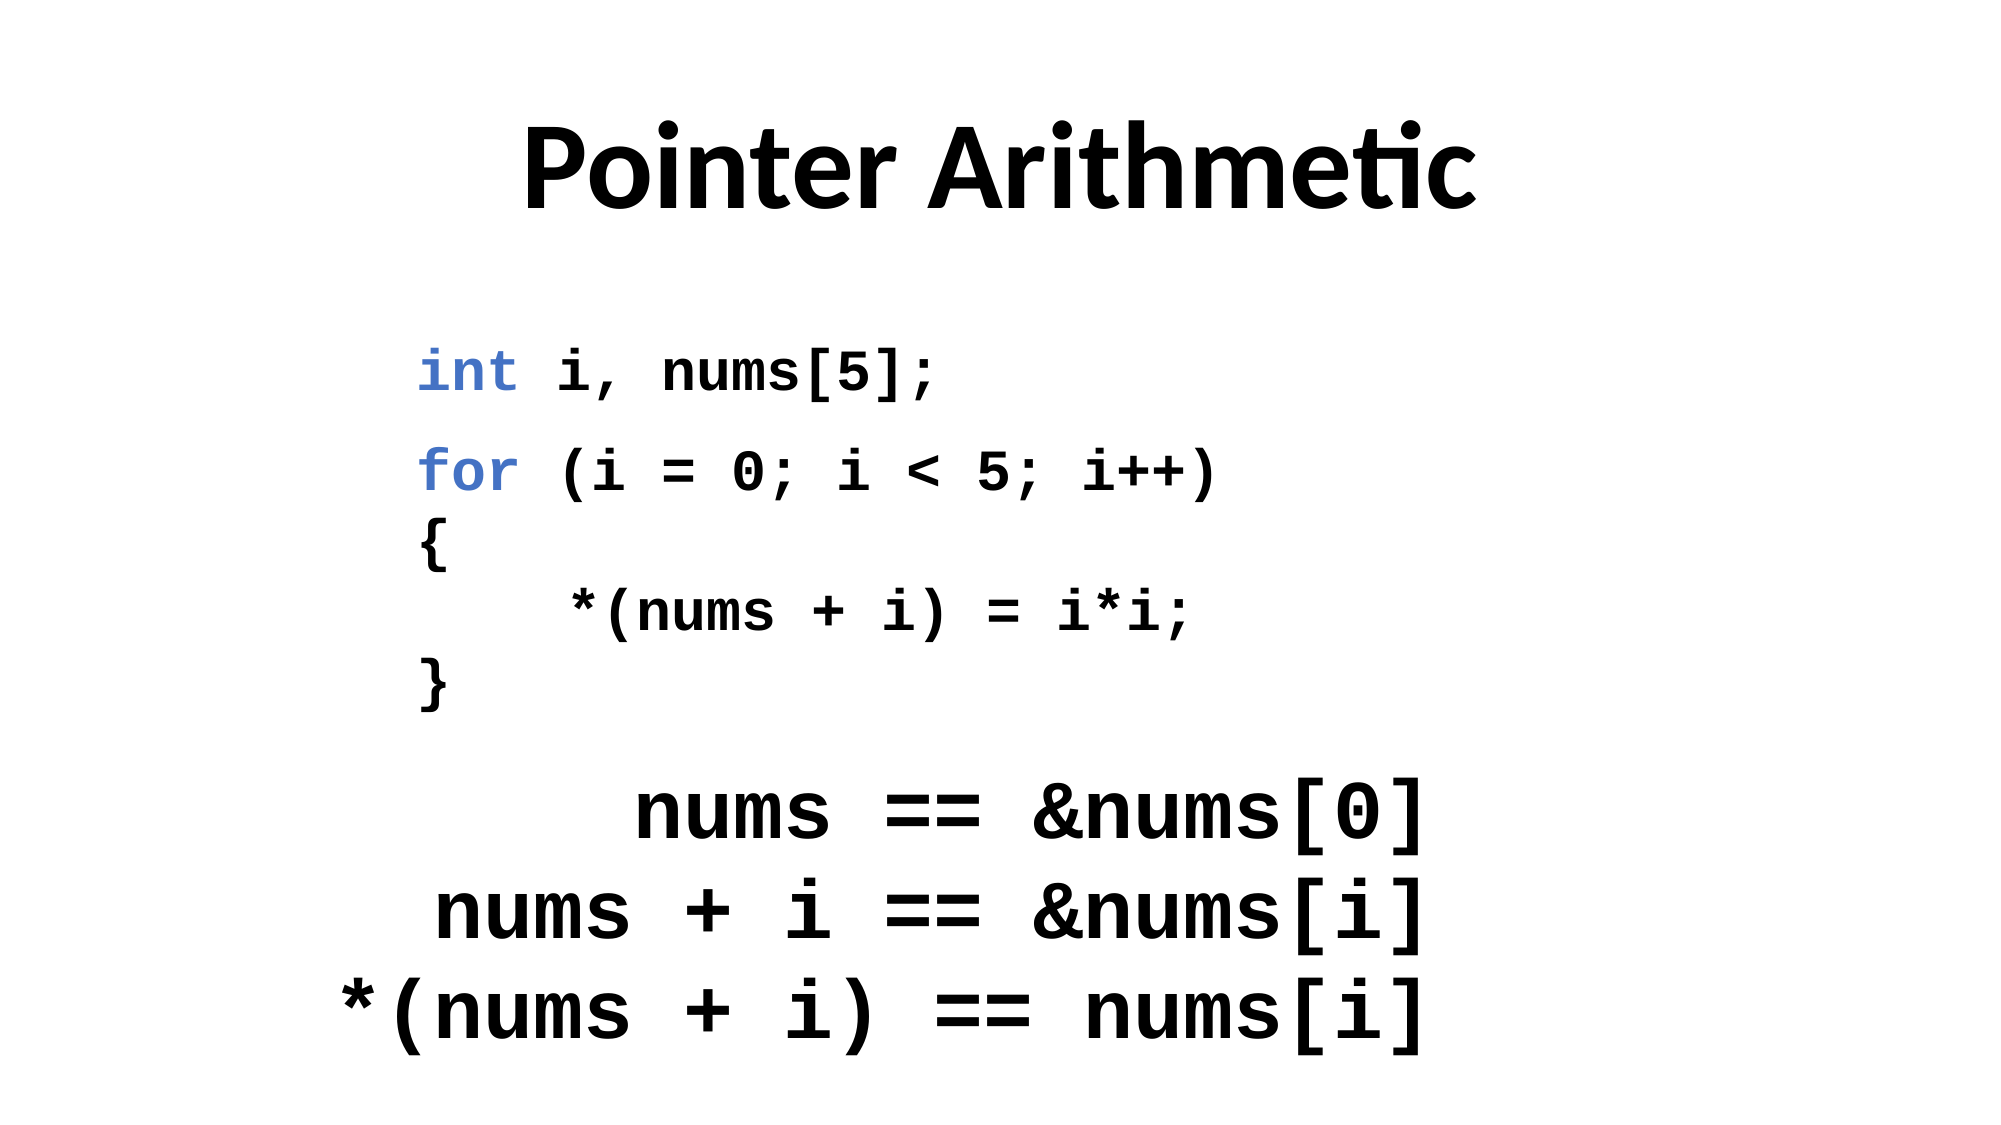

# Pointer Arithmetic
int i, nums[5];

for (i = 0; i < 5; i++)
{
	*(nums + i) = i*i;
}
  nums == &nums[0]
nums + i == &nums[i]
*(nums + i) == nums[i]